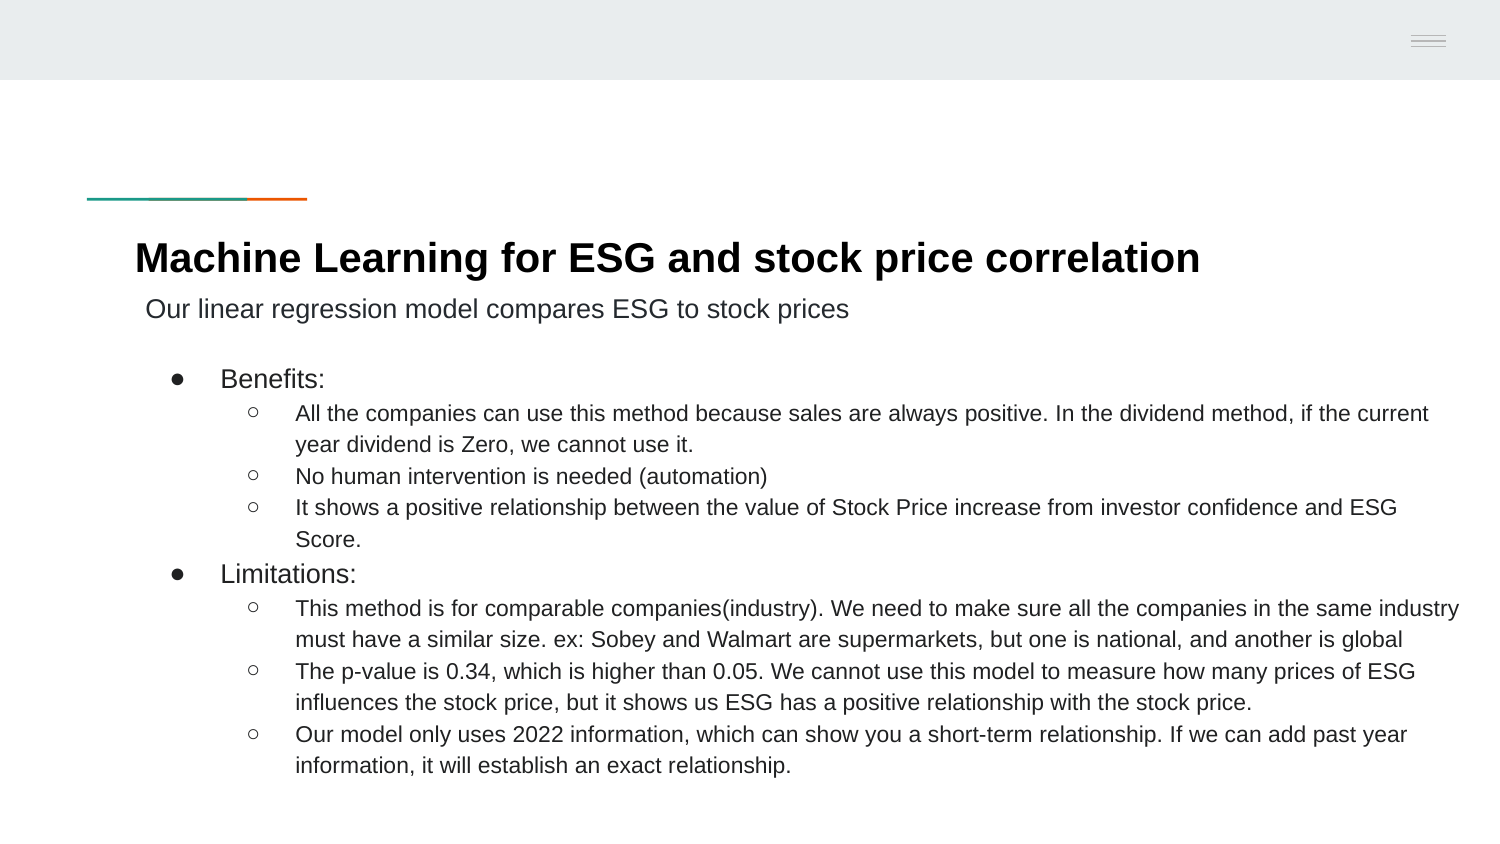

# Machine Learning for ESG and stock price correlation
Our linear regression model compares ESG to stock prices
Benefits:
All the companies can use this method because sales are always positive. In the dividend method, if the current year dividend is Zero, we cannot use it.
No human intervention is needed (automation)
It shows a positive relationship between the value of Stock Price increase from investor confidence and ESG Score.
Limitations:
This method is for comparable companies(industry). We need to make sure all the companies in the same industry must have a similar size. ex: Sobey and Walmart are supermarkets, but one is national, and another is global
The p-value is 0.34, which is higher than 0.05. We cannot use this model to measure how many prices of ESG influences the stock price, but it shows us ESG has a positive relationship with the stock price.
Our model only uses 2022 information, which can show you a short-term relationship. If we can add past year information, it will establish an exact relationship.